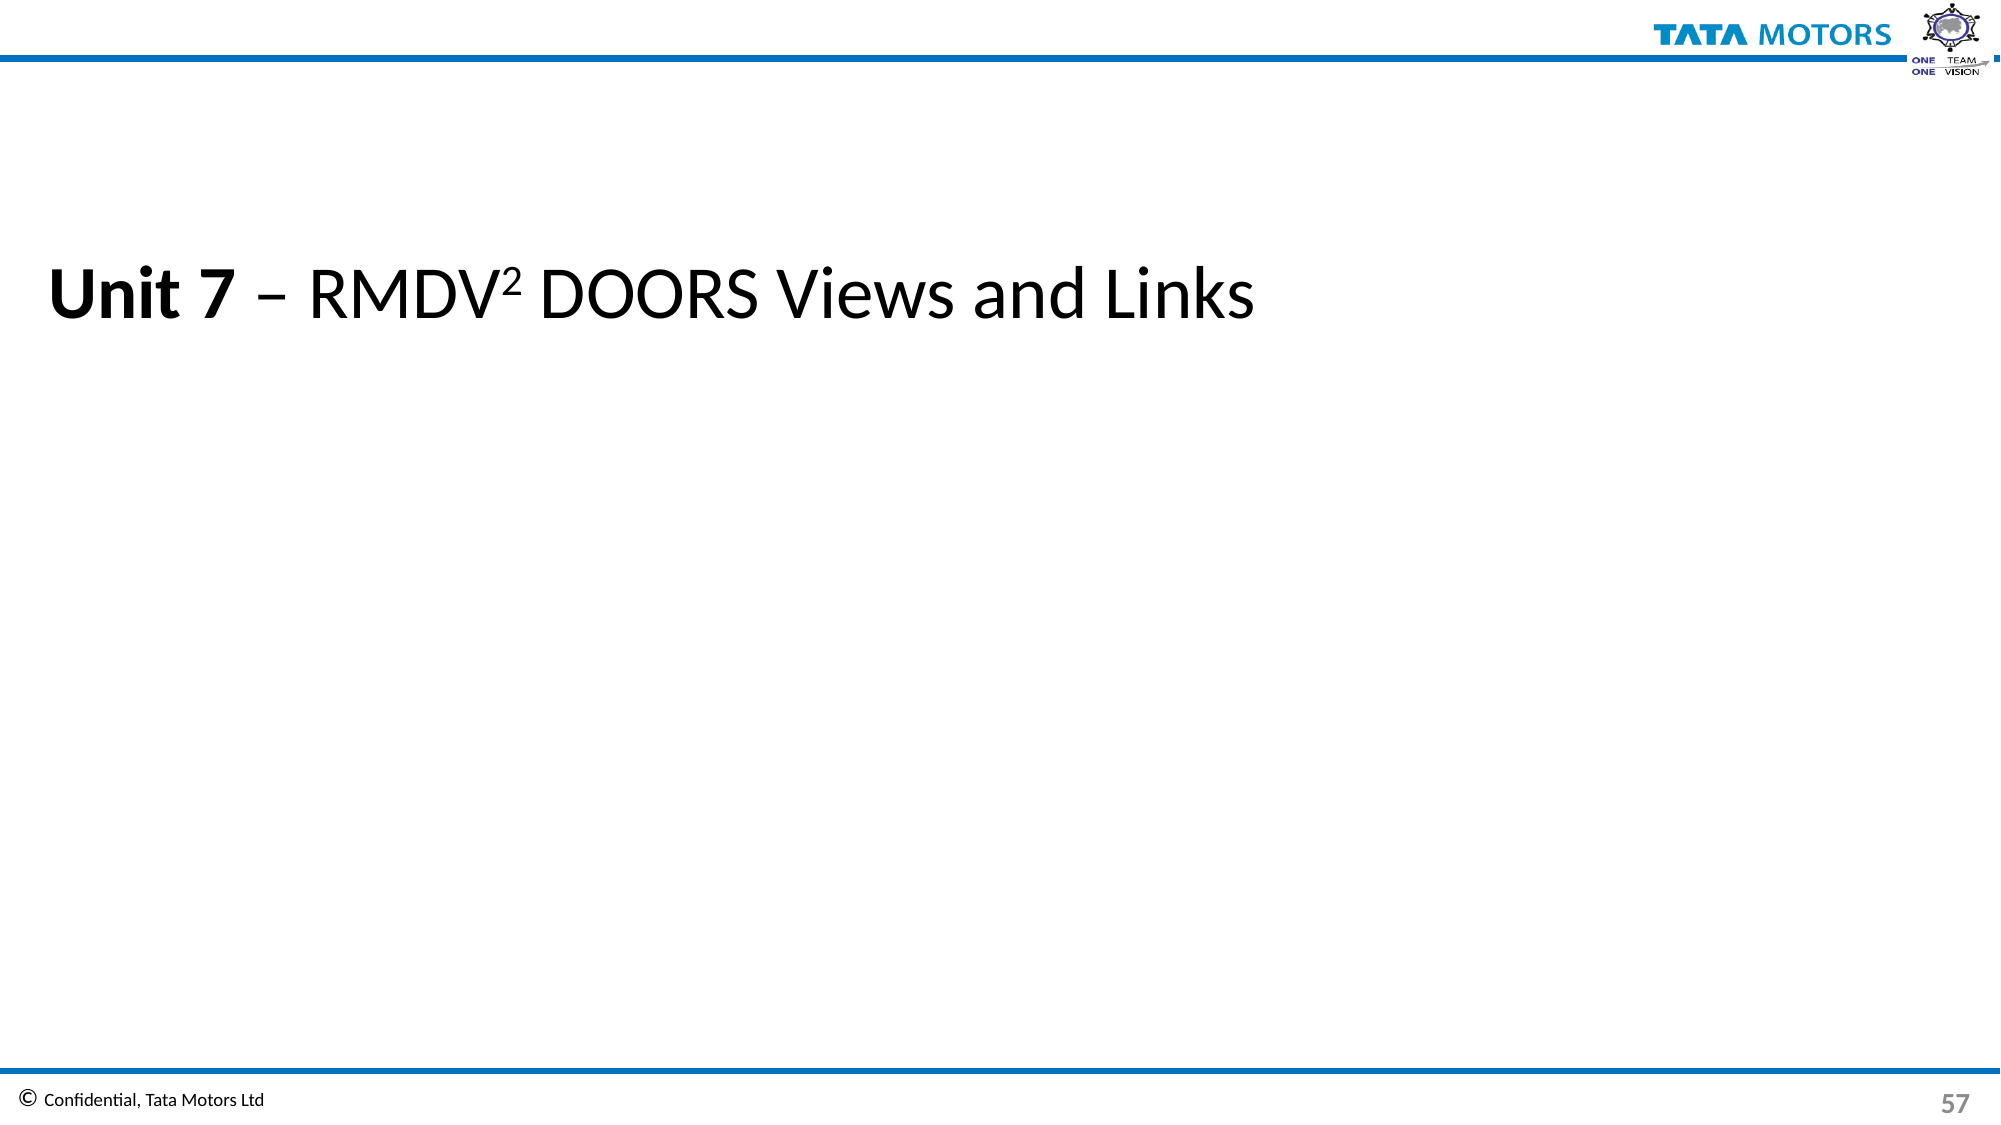

Unit 7 – RMDV2 DOORS Views and Links
57